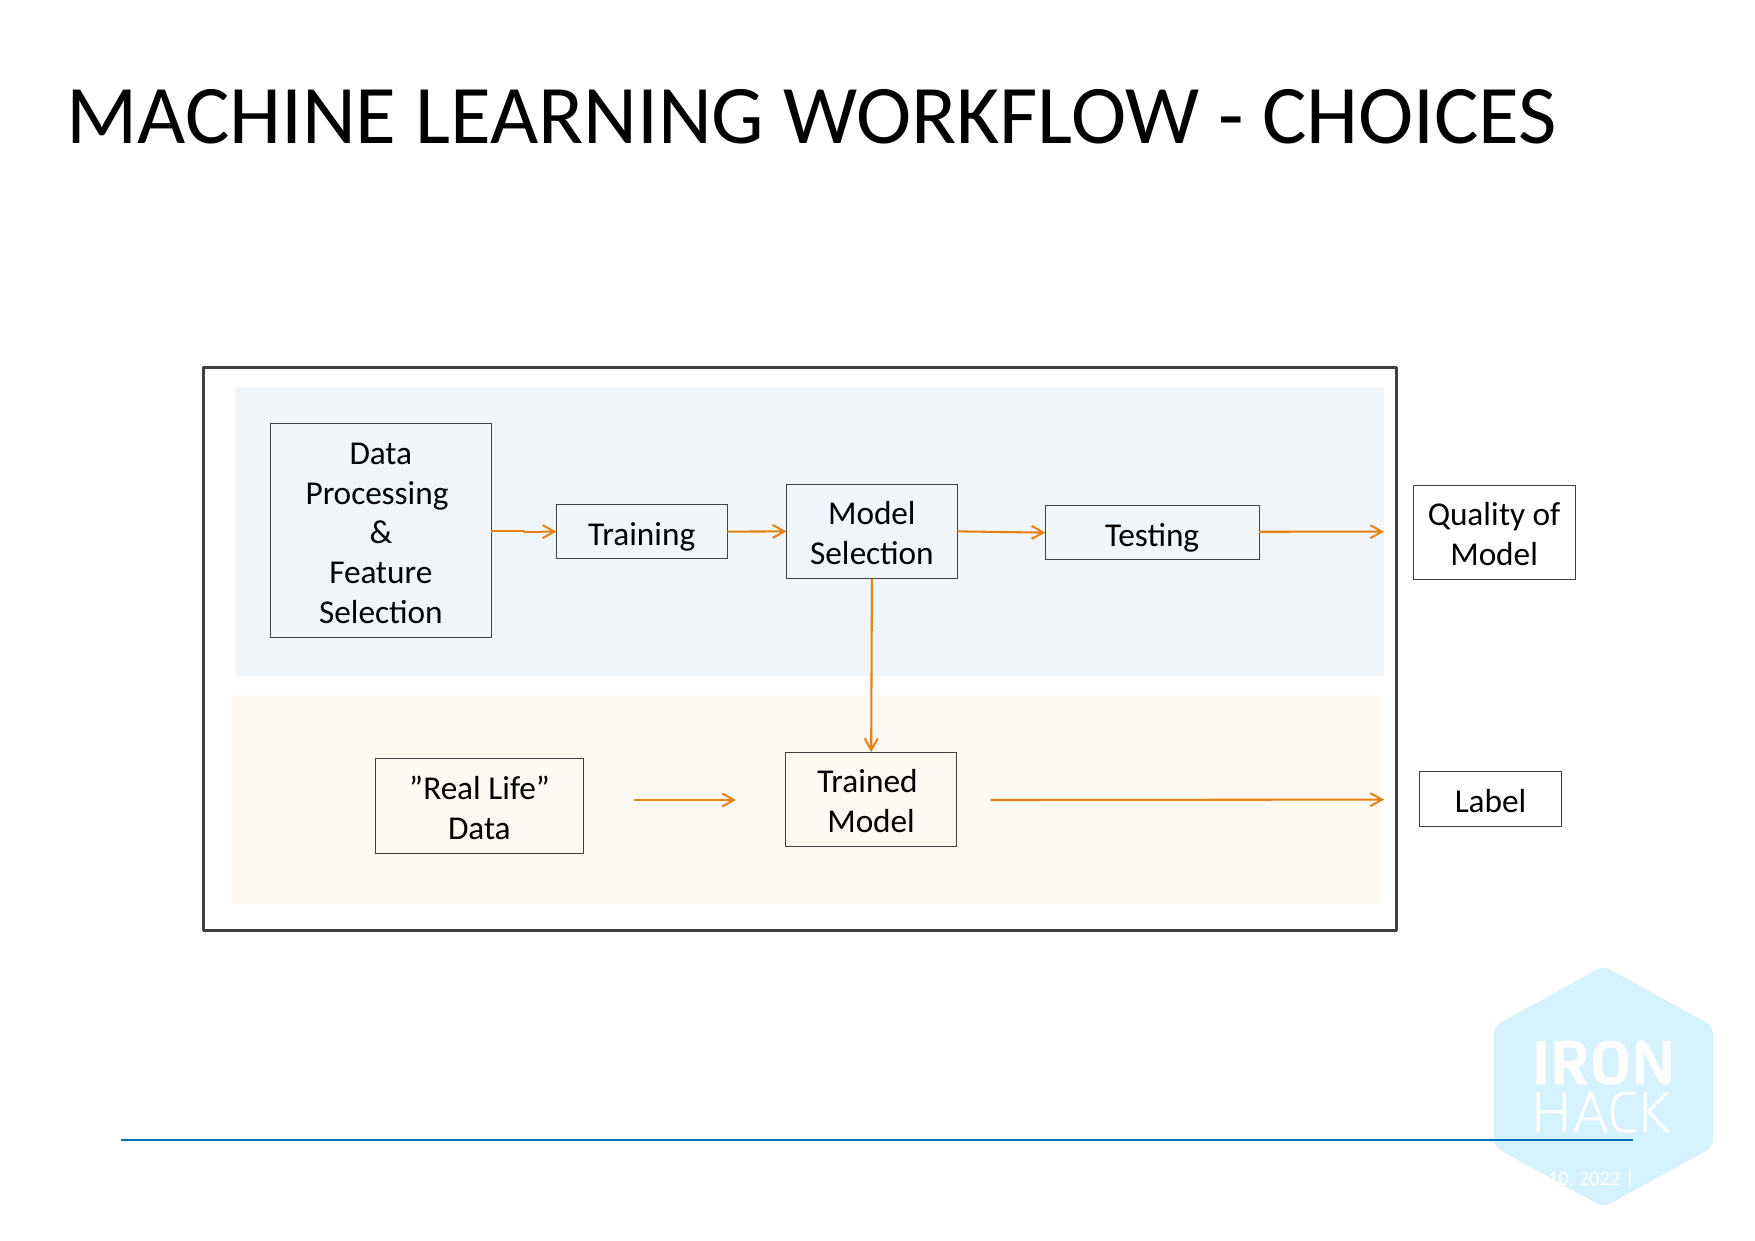

Machine Learning Workflow - Choices

Data Processing
&
Feature Selection
Model Selection
Quality of Model
Training
Testing

Trained
Model
”Real Life”
Data
Label
March 10, 2022 |
122